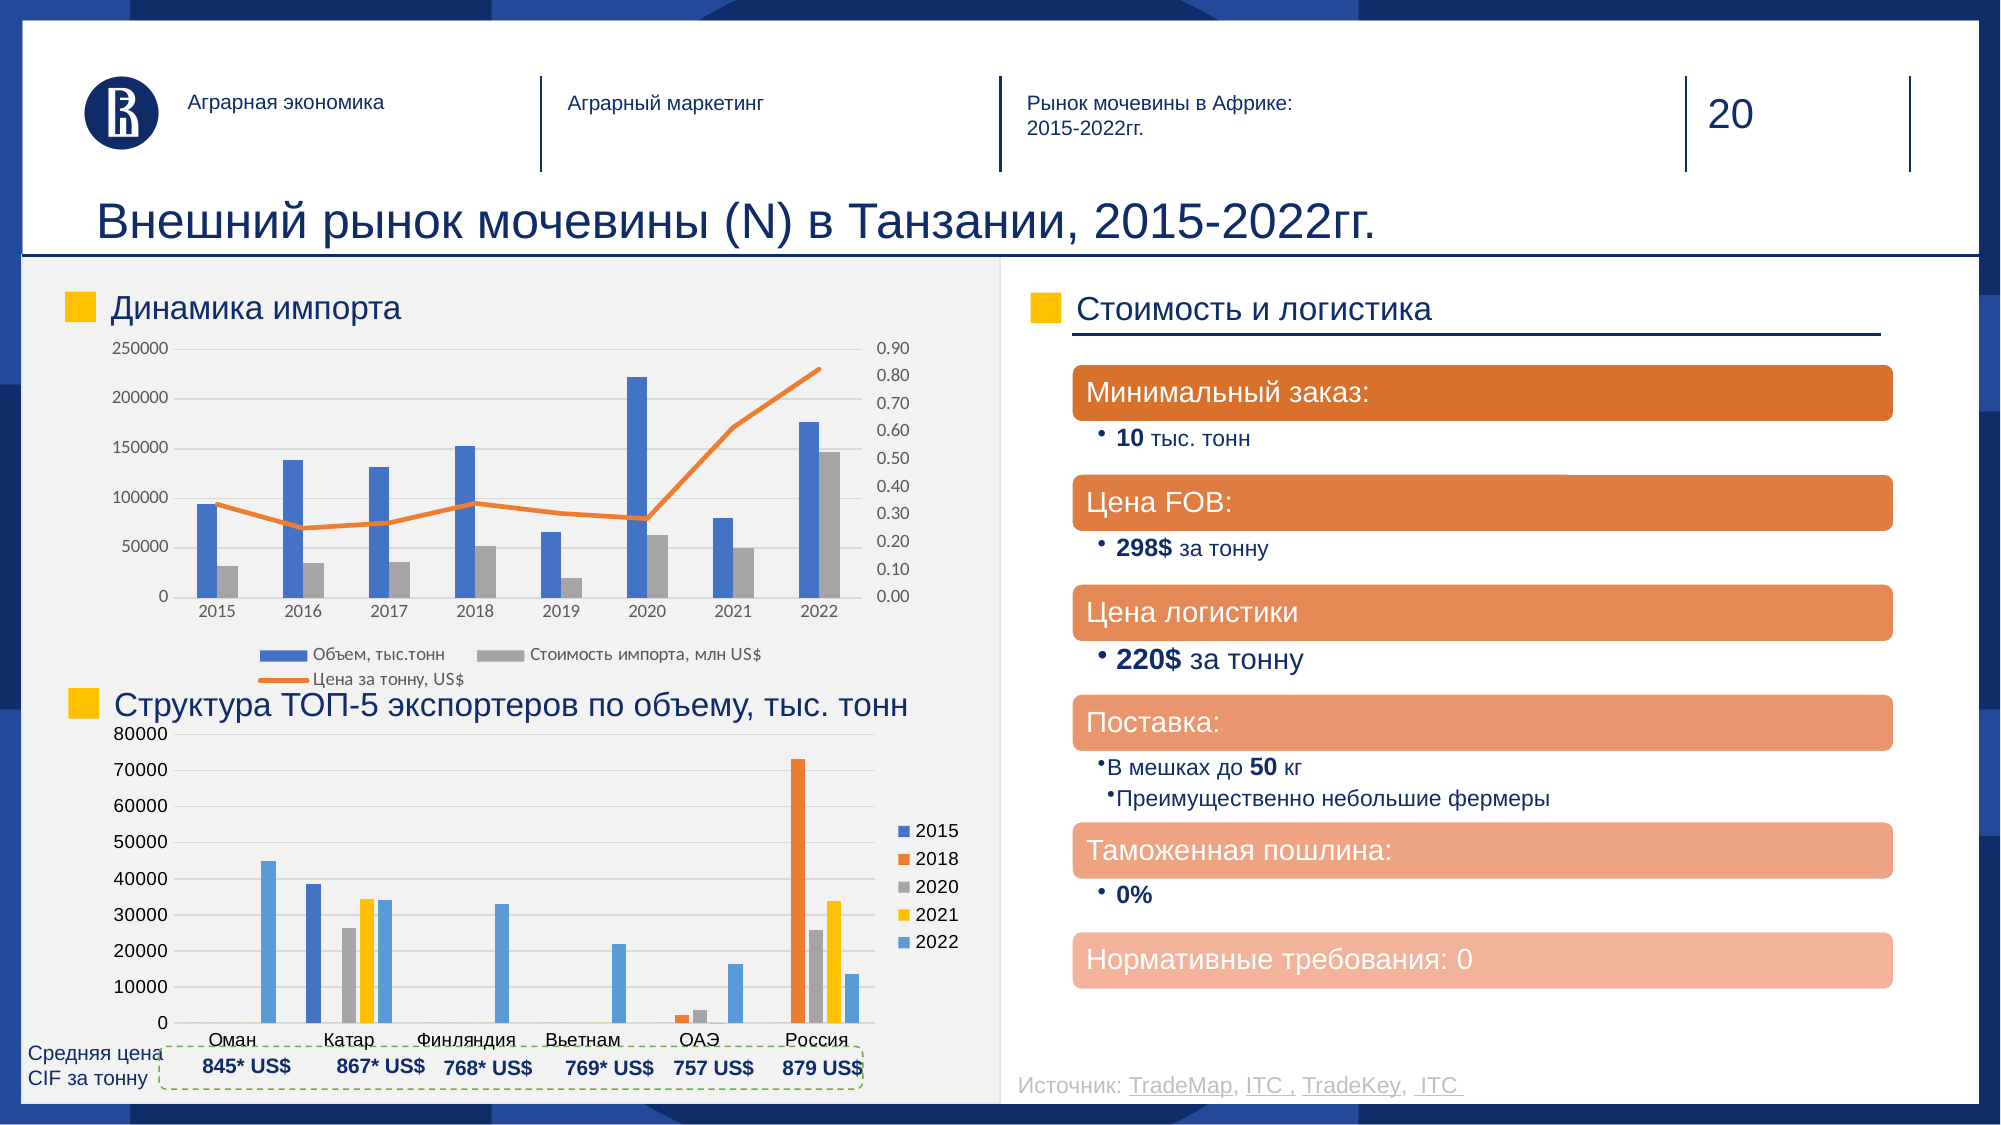

Аграрная экономика

Аграрный маркетинг

Рынок мочевины в Африке:
2015-2022гг.
# Внешний рынок мочевины (N) в Танзании, 2015-2022гг.

Динамика импорта

Стоимость и логистика

### Chart

| Category | Объем, тыс.тонн | Стоимость импорта, млн US$ | Цена за тонну, US$ |
|---|---|---|---|
| 2015 | 94008.0 | 31852.0 | 0.33882222789549826 |
| 2016 | 138576.0 | 34929.0 | 0.2520566331832352 |
| 2017 | 131700.0 | 35743.0 | 0.2713971146545178 |
| 2018 | 153226.0 | 52488.0 | 0.34255283045958257 |
| 2019 | 66581.0 | 20361.0 | 0.3058079632327541 |
| 2020 | 222020.0 | 63632.0 | 0.28660481037744345 |
| 2021 | 80479.0 | 49701.0 | 0.6175648305769207 |
| 2022 | 177505.0 | 147178.0 | 0.8291484746908537 |
Минимальный заказ:
10 тыс. тонн
Цена FOB:
298$ за тонну
Цена логистики
220$ за тонну
Поставка:
В мешках до 50 кг
Преимущественно небольшие фермеры
Таможенная пошлина:
0%
Нормативные требования: 0

Структура ТОП-5 экспортеров по объему, тыс. тонн

### Chart

| Category | 2015 | 2018 | 2020 | 2021 | 2022 |
|---|---|---|---|---|---|
| Оман | 0.0 | 0.0 | 0.0 | 0.0 | 44999.0 |
| Катар | 38689.0 | 0.0 | 26250.0 | 34500.0 | 34111.0 |
| Финляндия | 0.0 | 0.0 | 0.0 | 0.0 | 33040.0 |
| Вьетнам | 0.0 | 0.0 | 0.0 | 0.0 | 22000.0 |
| ОАЭ | 0.0 | 2100.0 | 3500.0 | 9.0 | 16201.0 |
| Россия | 0.0 | 73115.0 | 25635.0 | 33900.0 | 13582.0 |
Средняя цена
CIF за тонну
845* US$
867* US$

768* US$
769* US$
757 US$
879 US$
Источник: TradeMap, ITC , TradeKey,  ITC